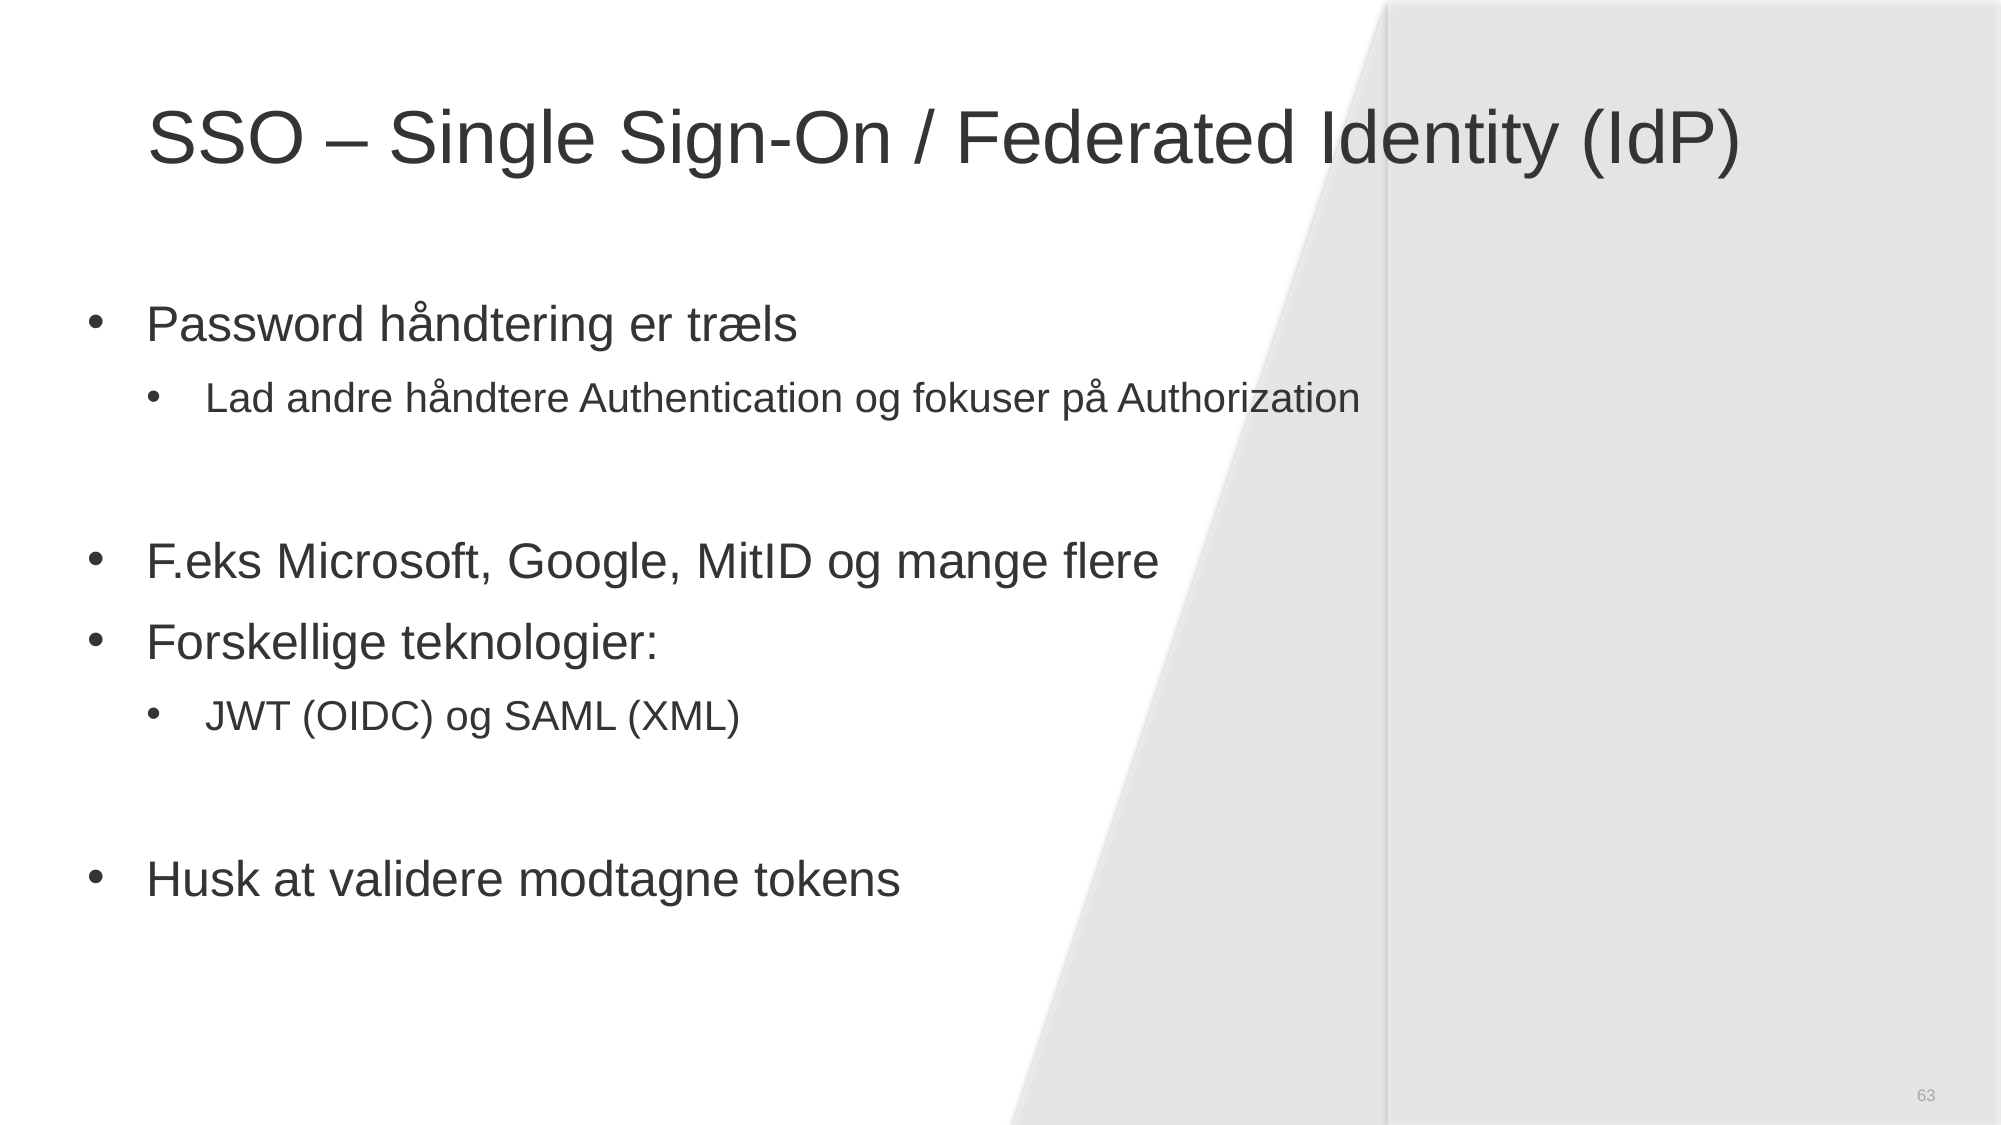

# SSO – Single Sign-On / Federated Identity (IdP)

Password håndtering er træls
Lad andre håndtere Authentication og fokuser på Authorization

F.eks Microsoft, Google, MitID og mange flere
Forskellige teknologier:
JWT (OIDC) og SAML (XML)

Husk at validere modtagne tokens

63